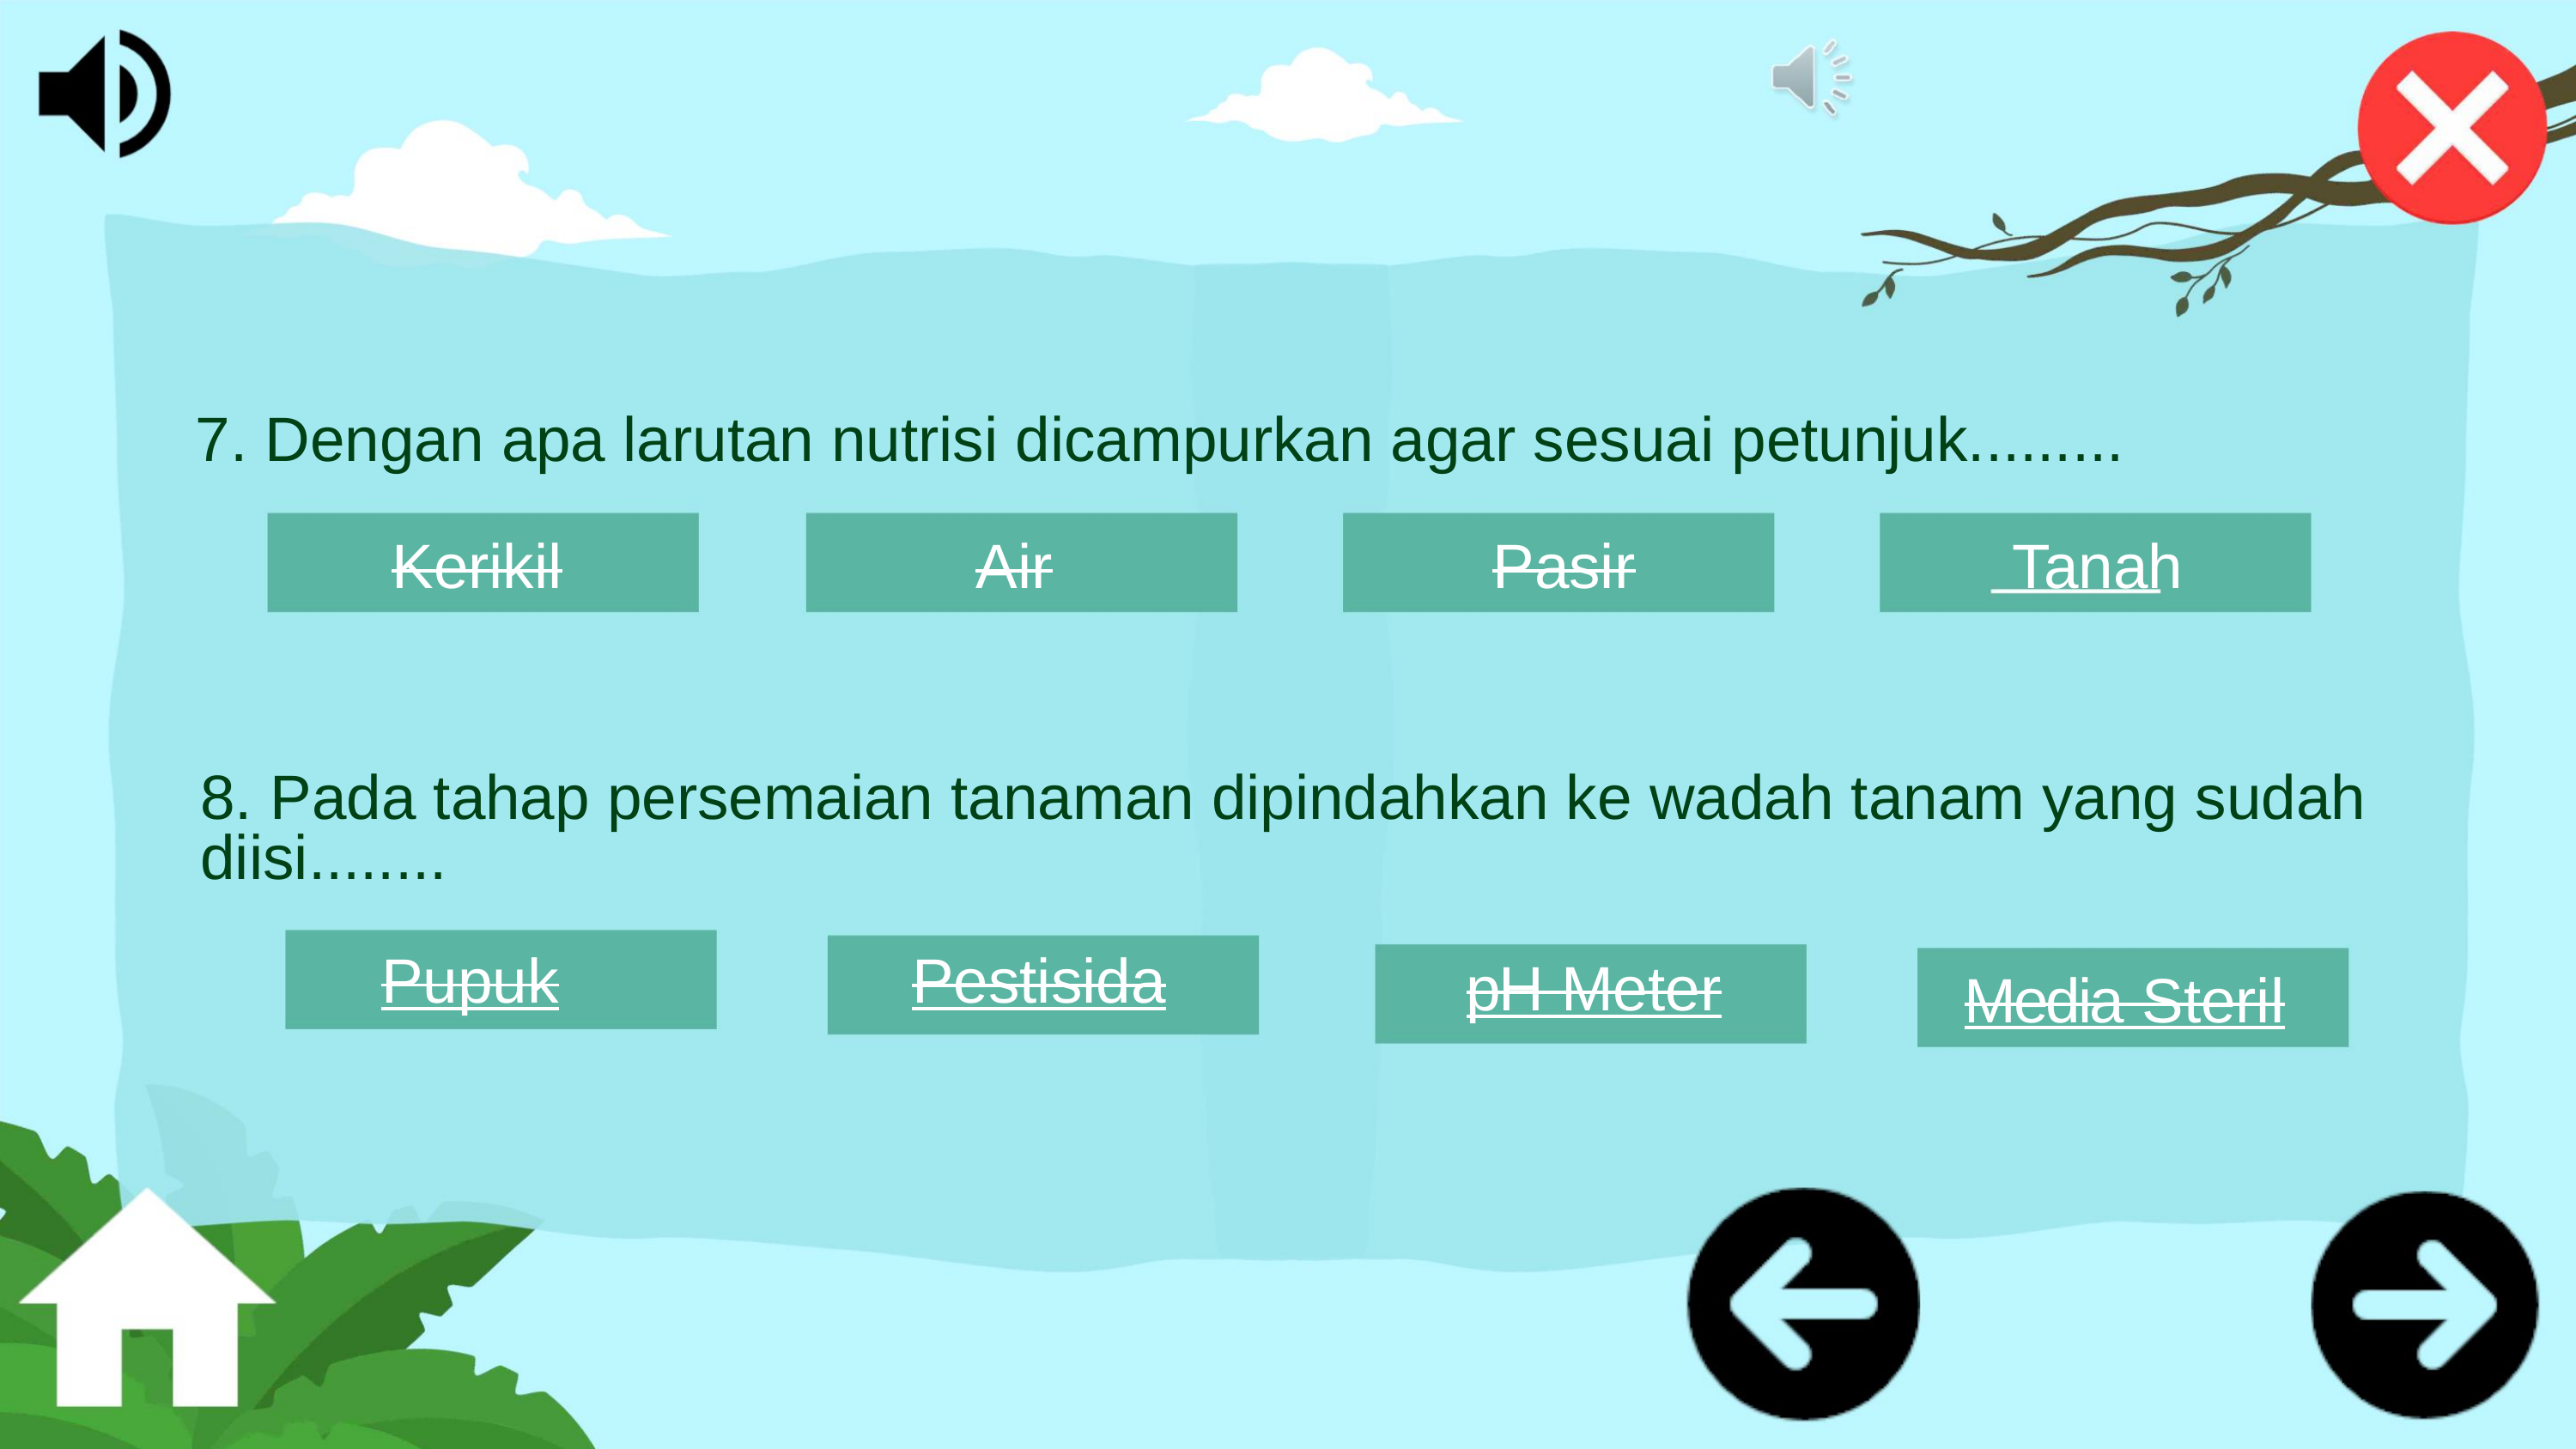

7. Dengan apa larutan nutrisi dicampurkan agar sesuai petunjuk.........
Kerikil Air Pasir Tanah
8. Pada tahap persemaian tanaman dipindahkan ke wadah tanam yang sudah
diisi........
Pupuk
Pestisida
pH Meter
Media Steril